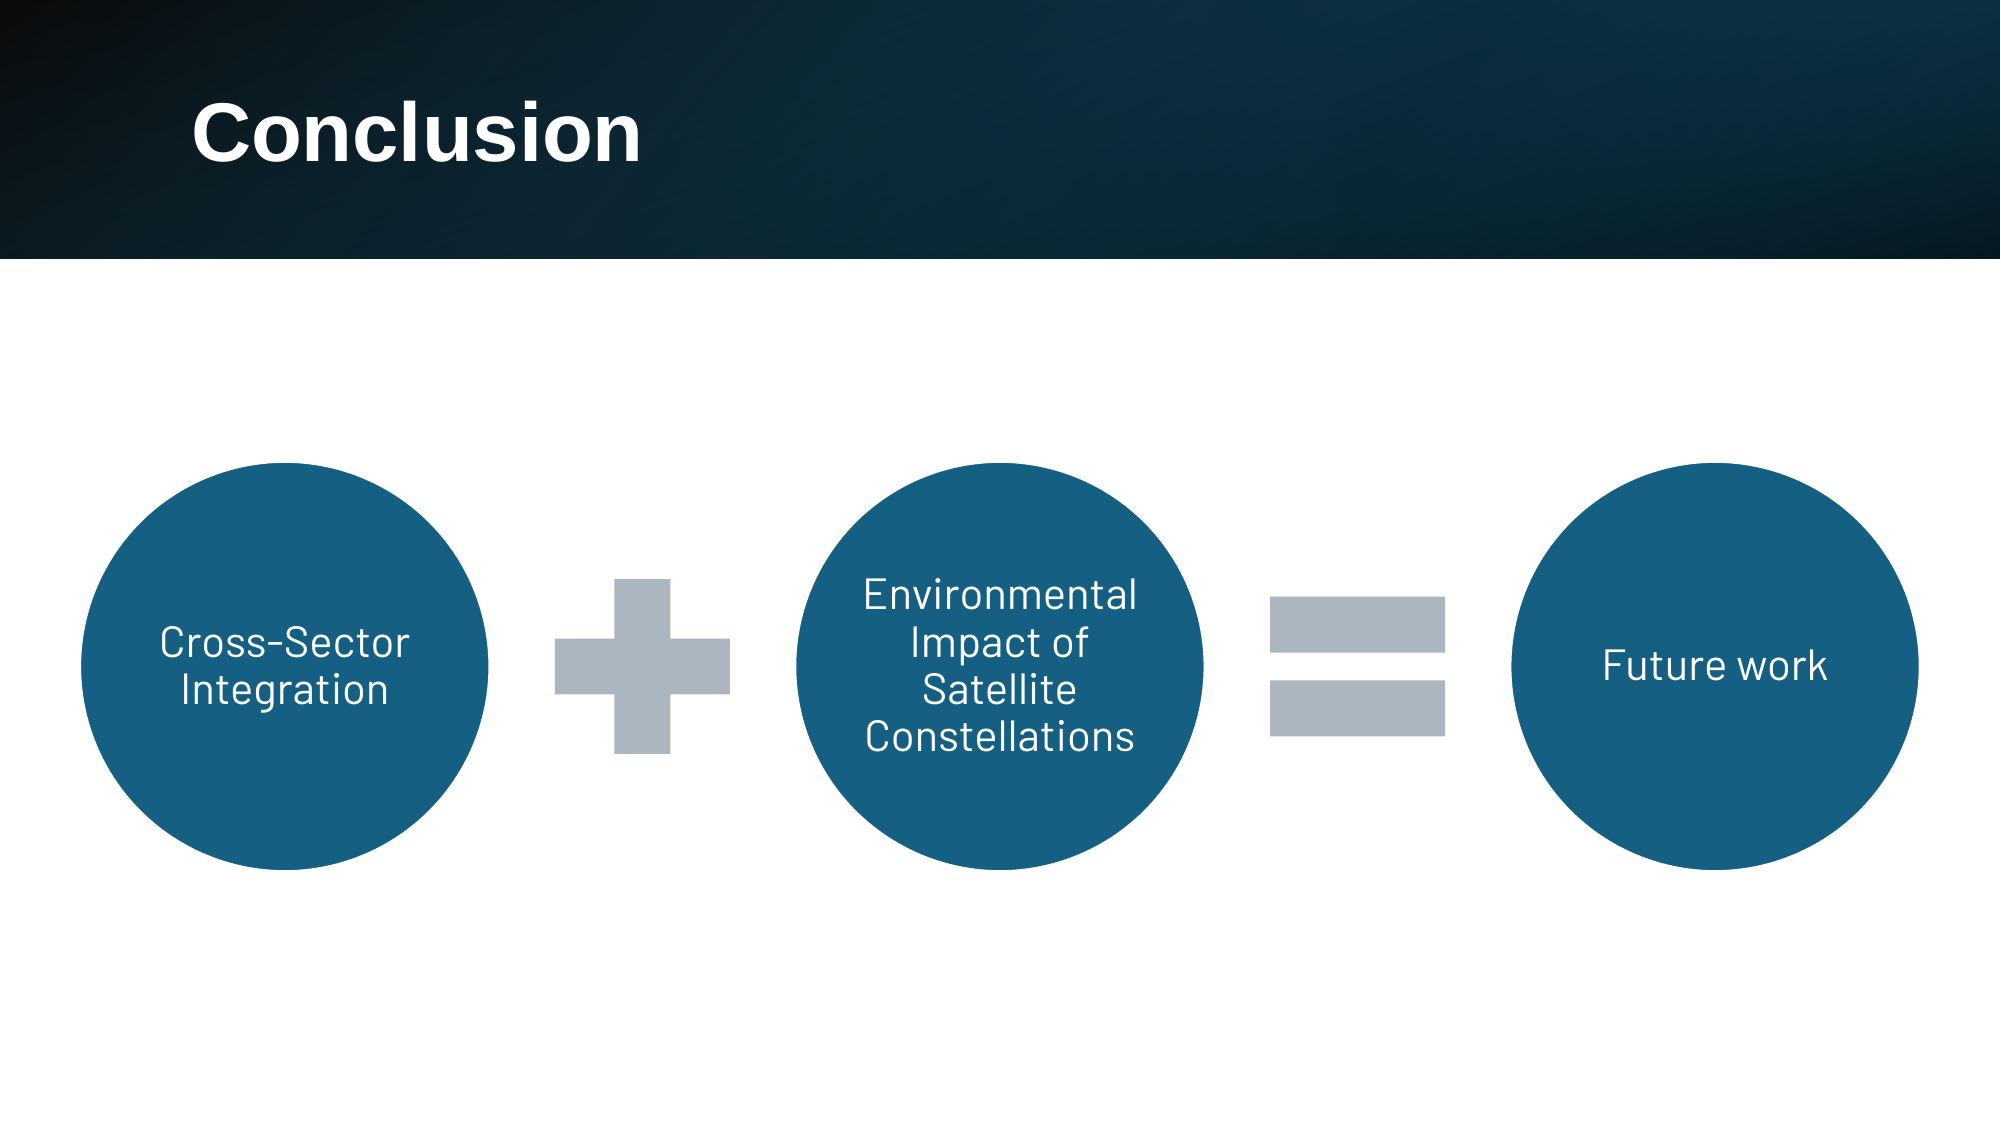

# Conclusion
Cross-Sector Integration

Environmental Impact of Satellite Constellations

Future work